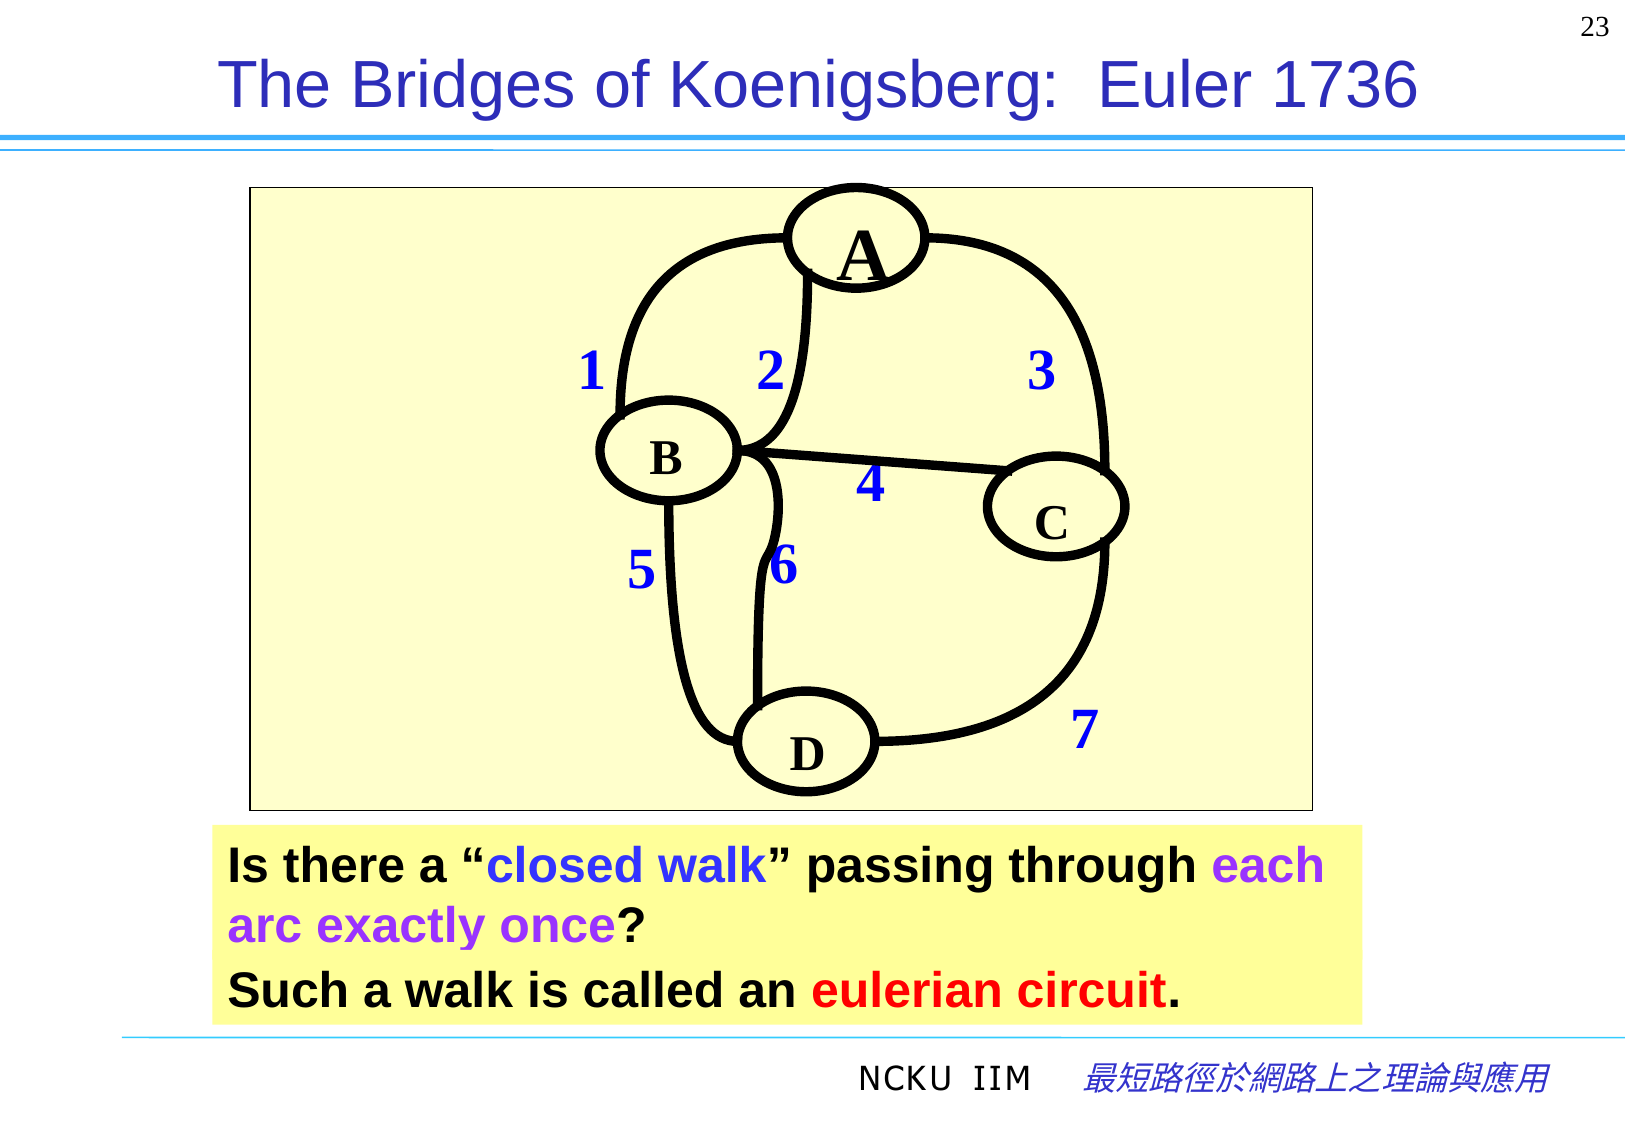

23
# The Bridges of Koenigsberg:  Euler 1736

A
1
2
3

B
4

C
6
5
7

D
Is there a “closed walk” passing through each arc exactly once?
Such a walk is called an eulerian circuit.